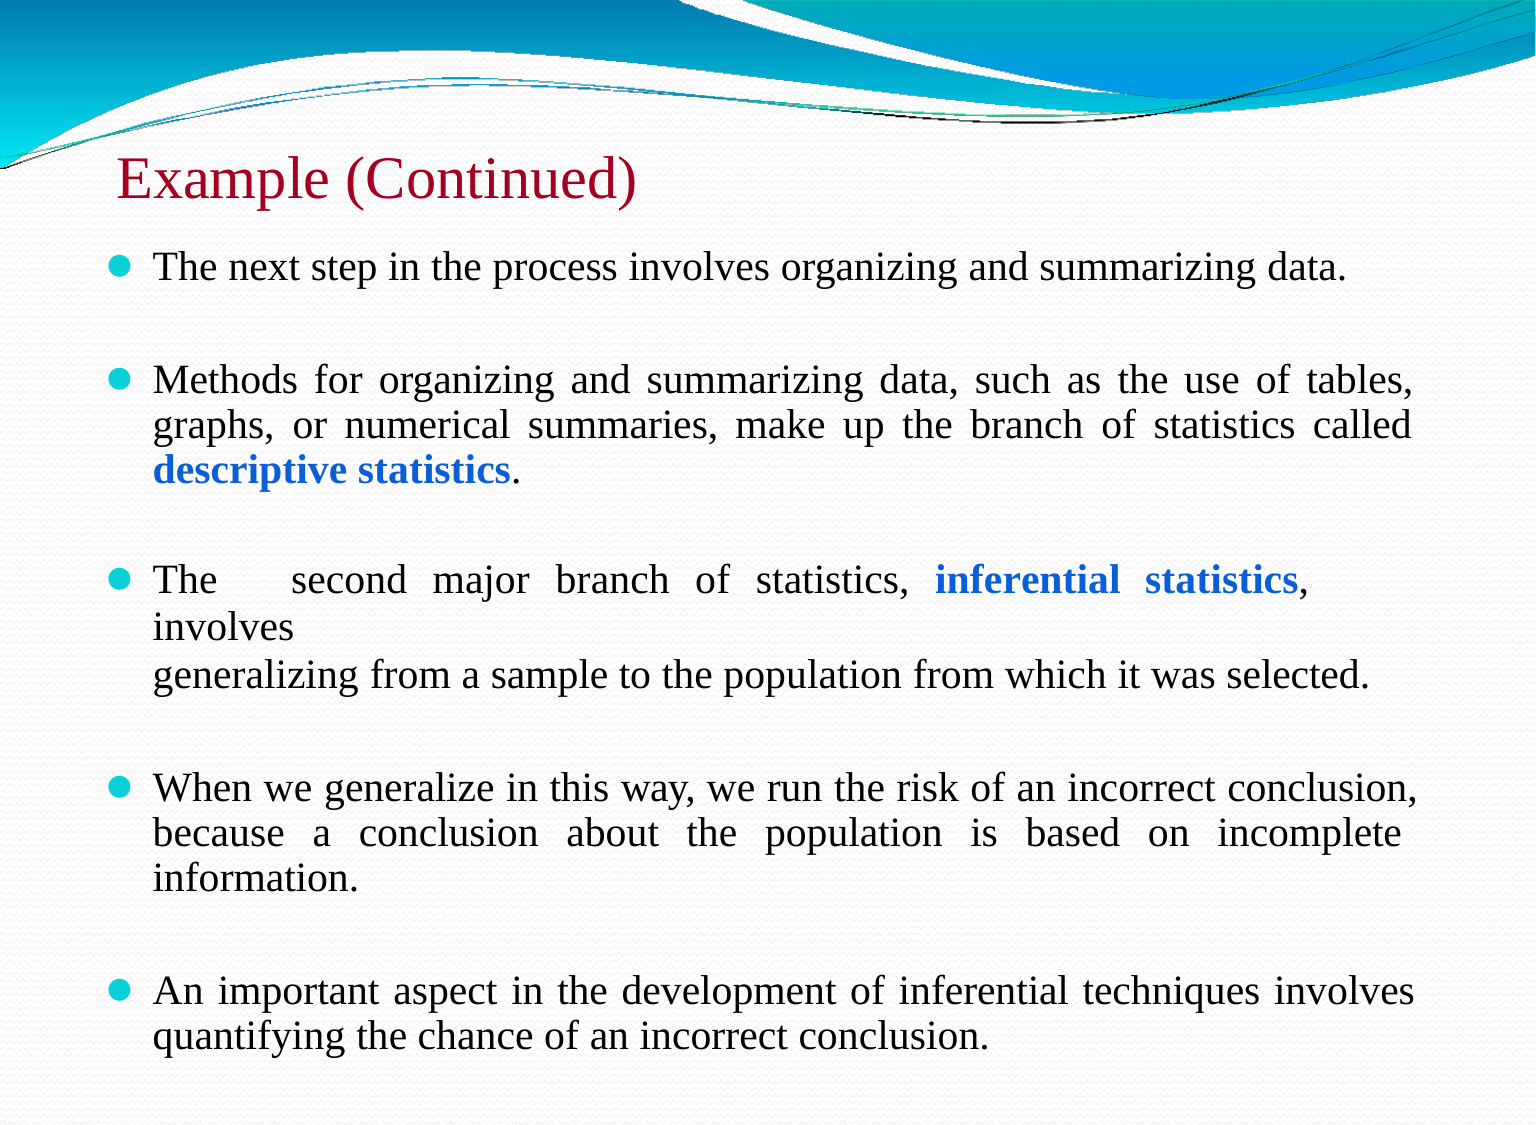

# Example (Continued)
The next step in the process involves organizing and summarizing data.

Methods for organizing and summarizing data, such as the use of tables,  graphs, or numerical summaries, make up the branch of statistics called  descriptive statistics.

The	second	major	branch	of	statistics,	inferential	statistics,	involves
generalizing from a sample to the population from which it was selected.

When we generalize in this way, we run the risk of an incorrect conclusion,  because a conclusion about the population is based on incomplete  information.

An important aspect in the development of inferential techniques involves  quantifying the chance of an incorrect conclusion.